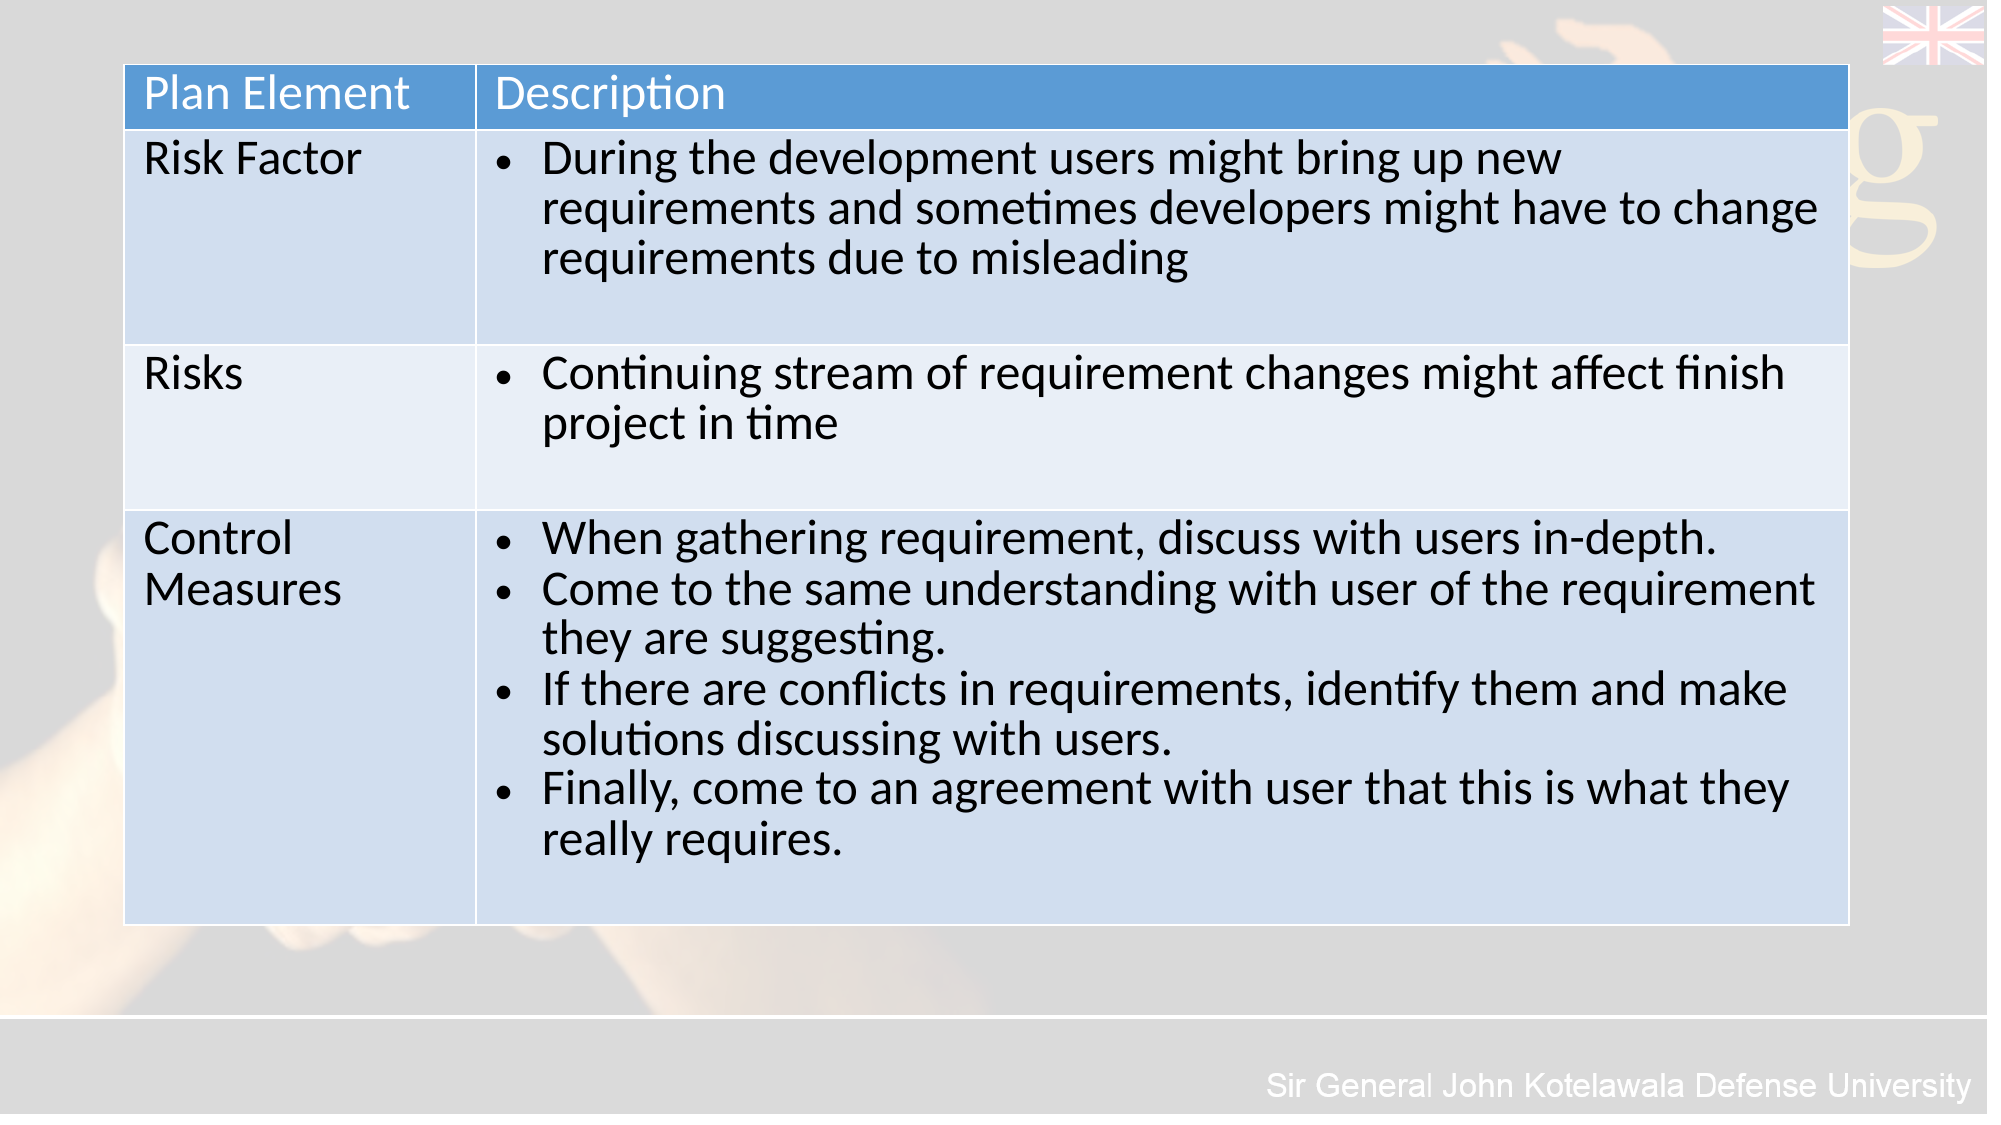

| Plan Element | Description |
| --- | --- |
| Risk Factor | During the development users might bring up new requirements and sometimes developers might have to change requirements due to misleading |
| Risks | Continuing stream of requirement changes might affect finish project in time |
| Control Measures | When gathering requirement, discuss with users in-depth. Come to the same understanding with user of the requirement they are suggesting. If there are conflicts in requirements, identify them and make solutions discussing with users. Finally, come to an agreement with user that this is what they really requires. |